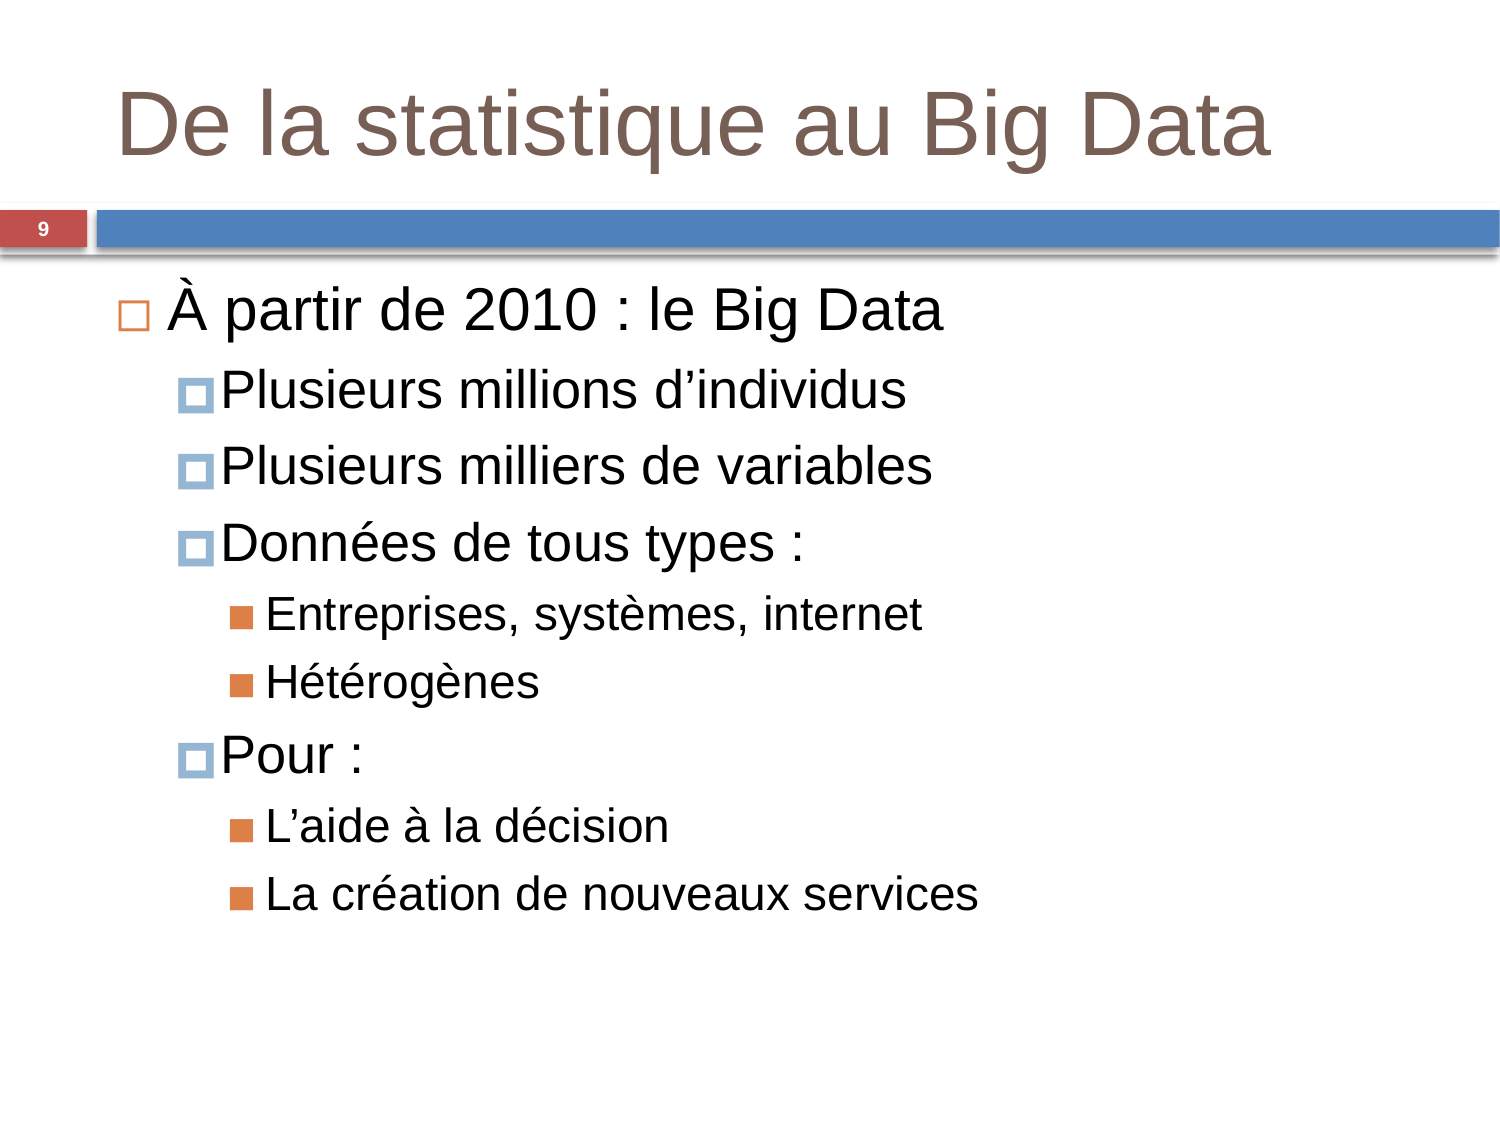

De la statistique au Big Data
9
À partir de 2010 : le Big Data
Plusieurs millions d’individus
Plusieurs milliers de variables
Données de tous types :
Entreprises, systèmes, internet
Hétérogènes
Pour :
L’aide à la décision
La création de nouveaux services